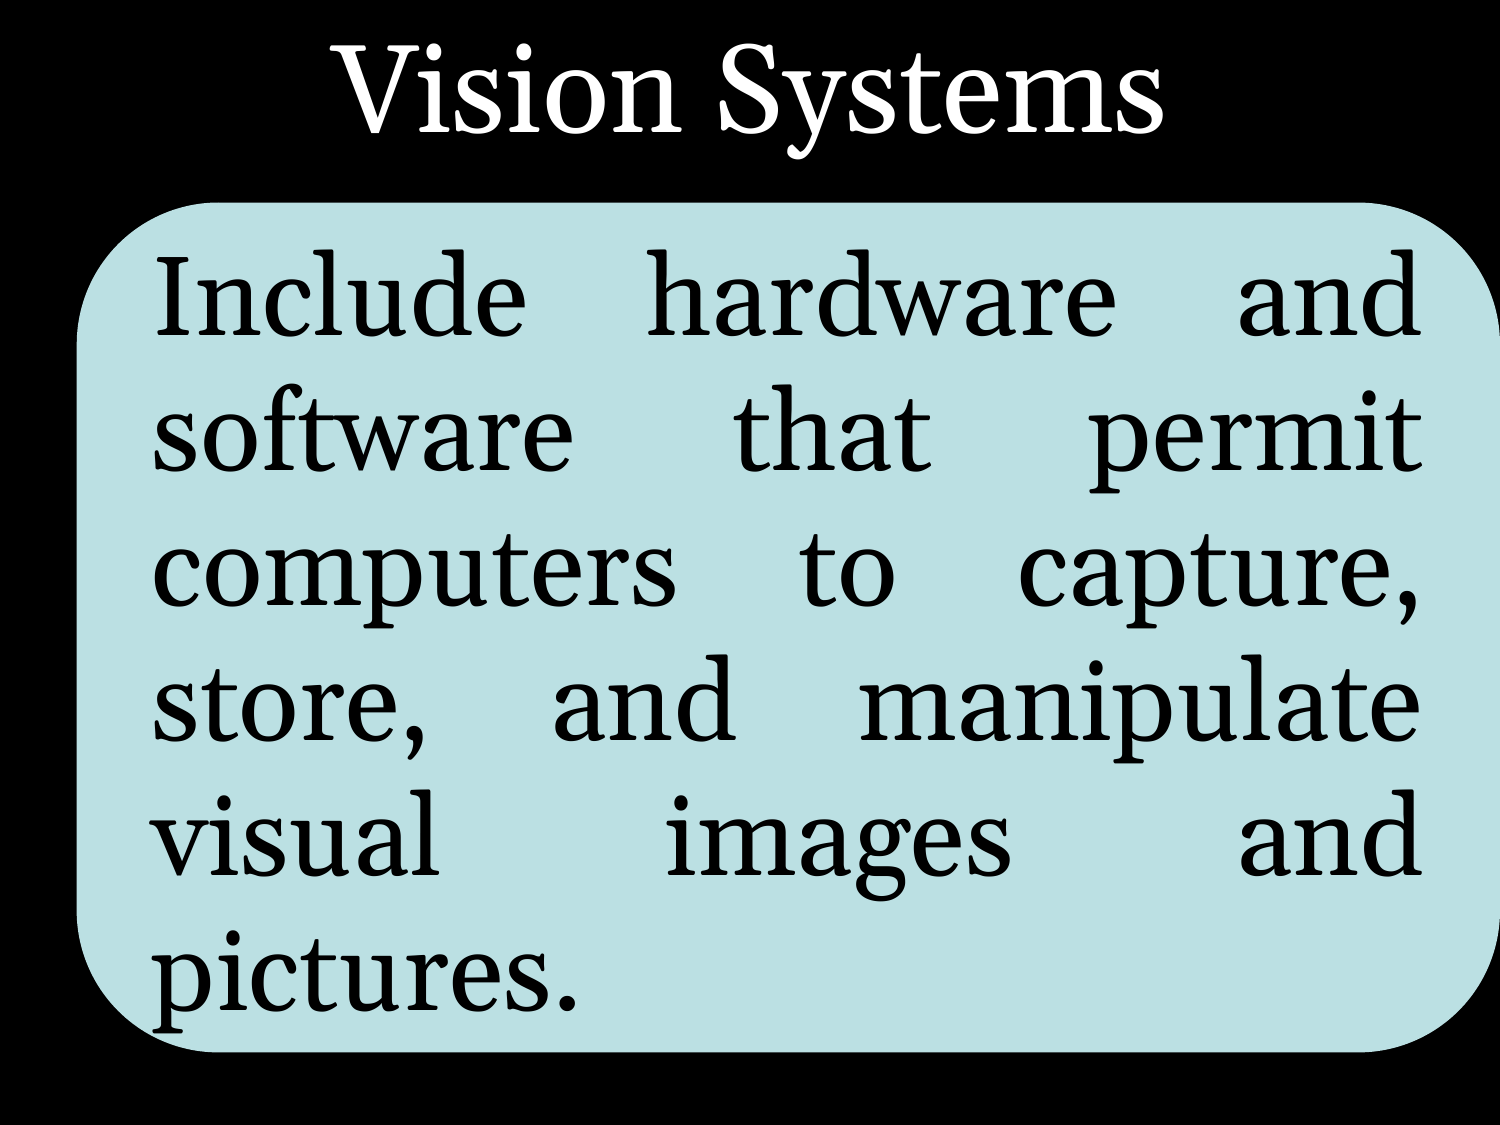

Vision Systems
Include hardware and software that permit computers to capture, store, and manipulate visual images and pictures.